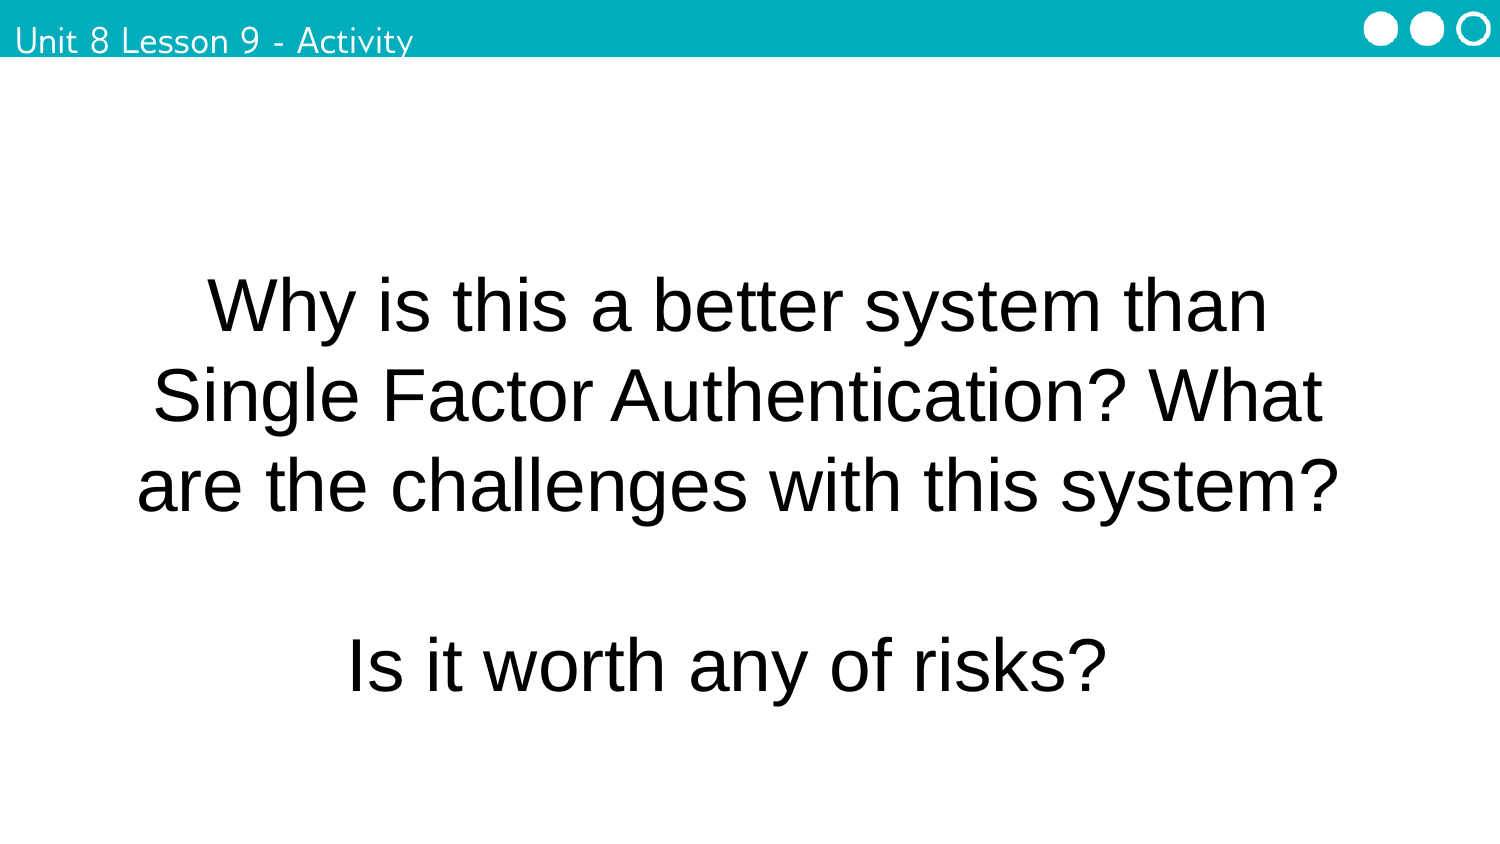

Unit 8 Lesson 9 - Activity
Prompt:

Why is this a better system than Single Factor Authentication? What are the challenges with this system?

Is it worth any of risks?